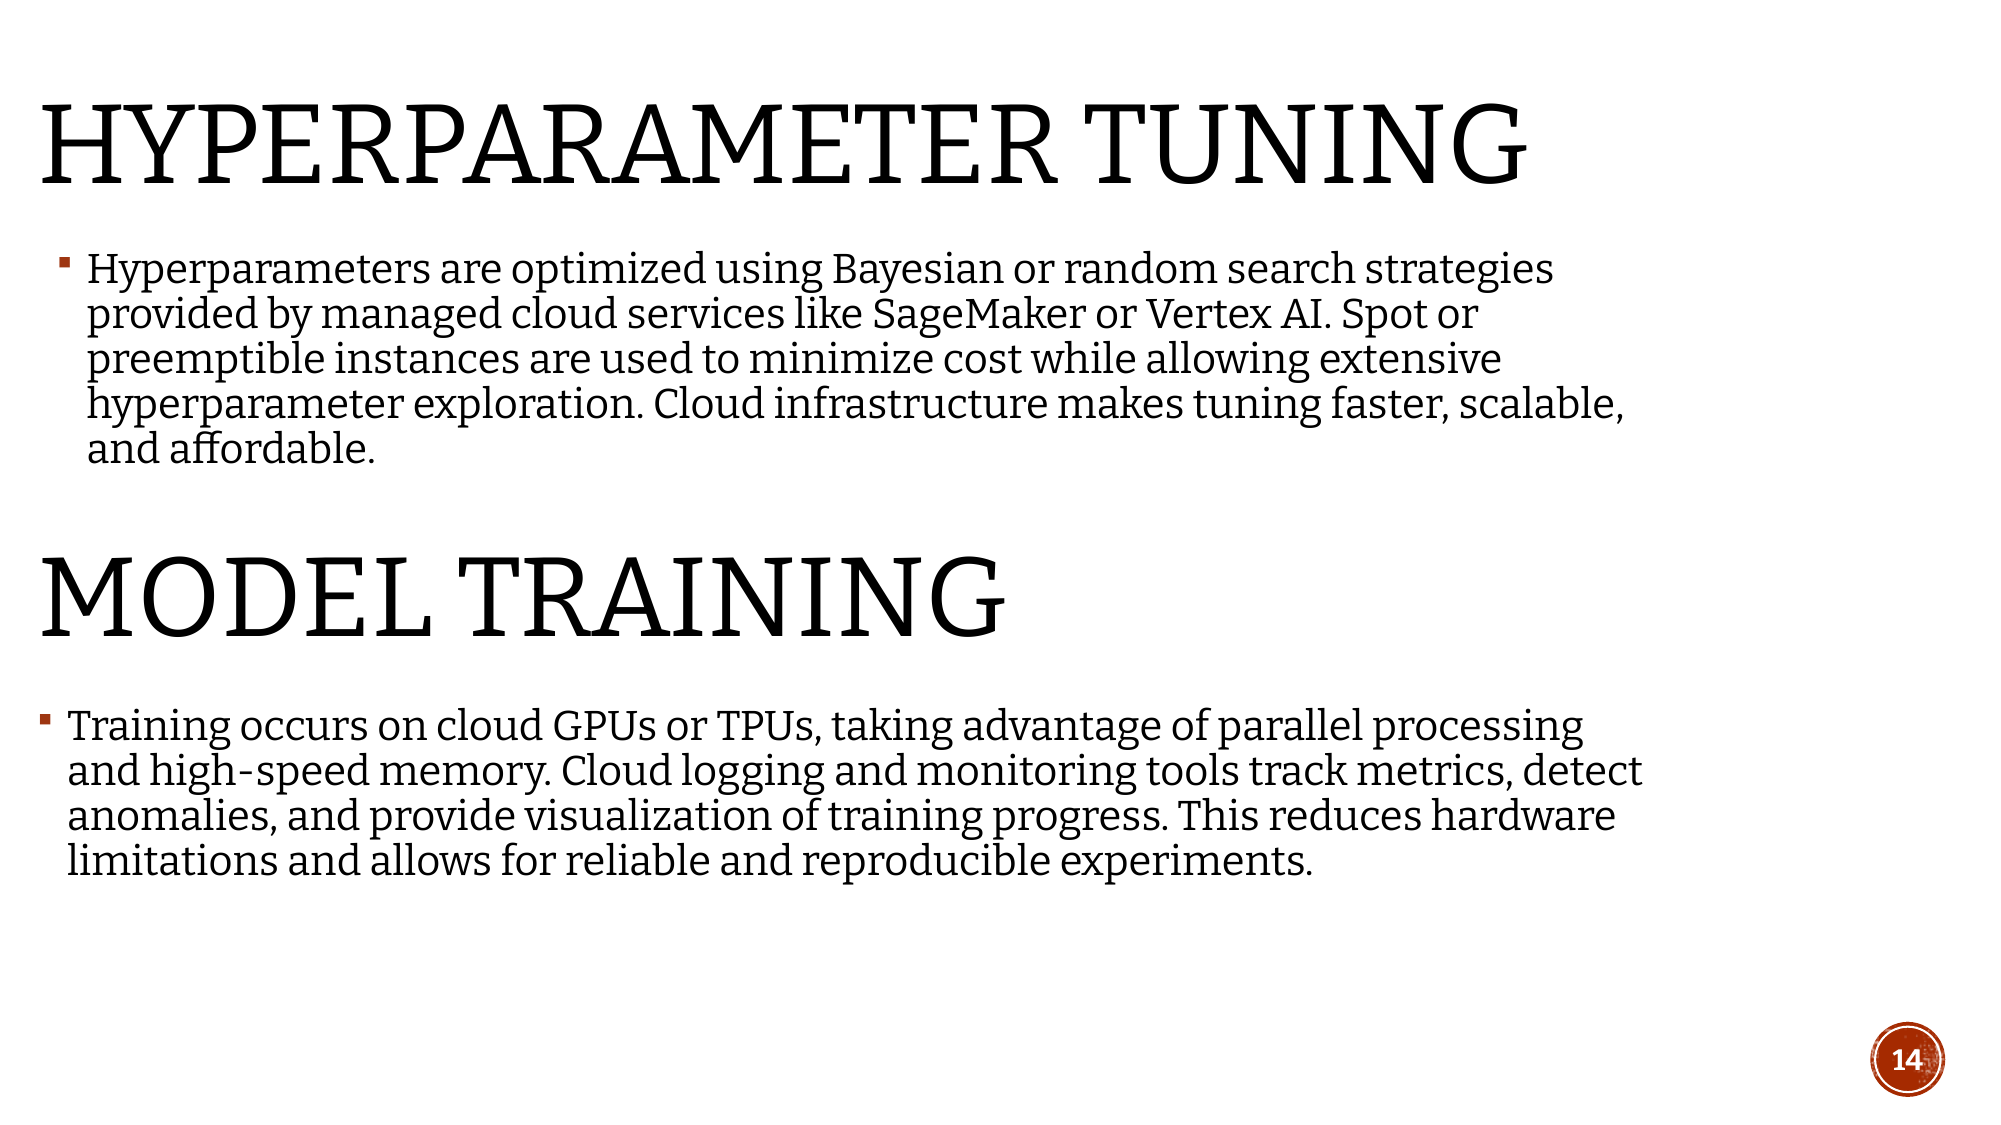

# Hyperparameter Tuning
Hyperparameters are optimized using Bayesian or random search strategies provided by managed cloud services like SageMaker or Vertex AI. Spot or preemptible instances are used to minimize cost while allowing extensive hyperparameter exploration. Cloud infrastructure makes tuning faster, scalable, and affordable.
Model Training
Training occurs on cloud GPUs or TPUs, taking advantage of parallel processing and high-speed memory. Cloud logging and monitoring tools track metrics, detect anomalies, and provide visualization of training progress. This reduces hardware limitations and allows for reliable and reproducible experiments.
14